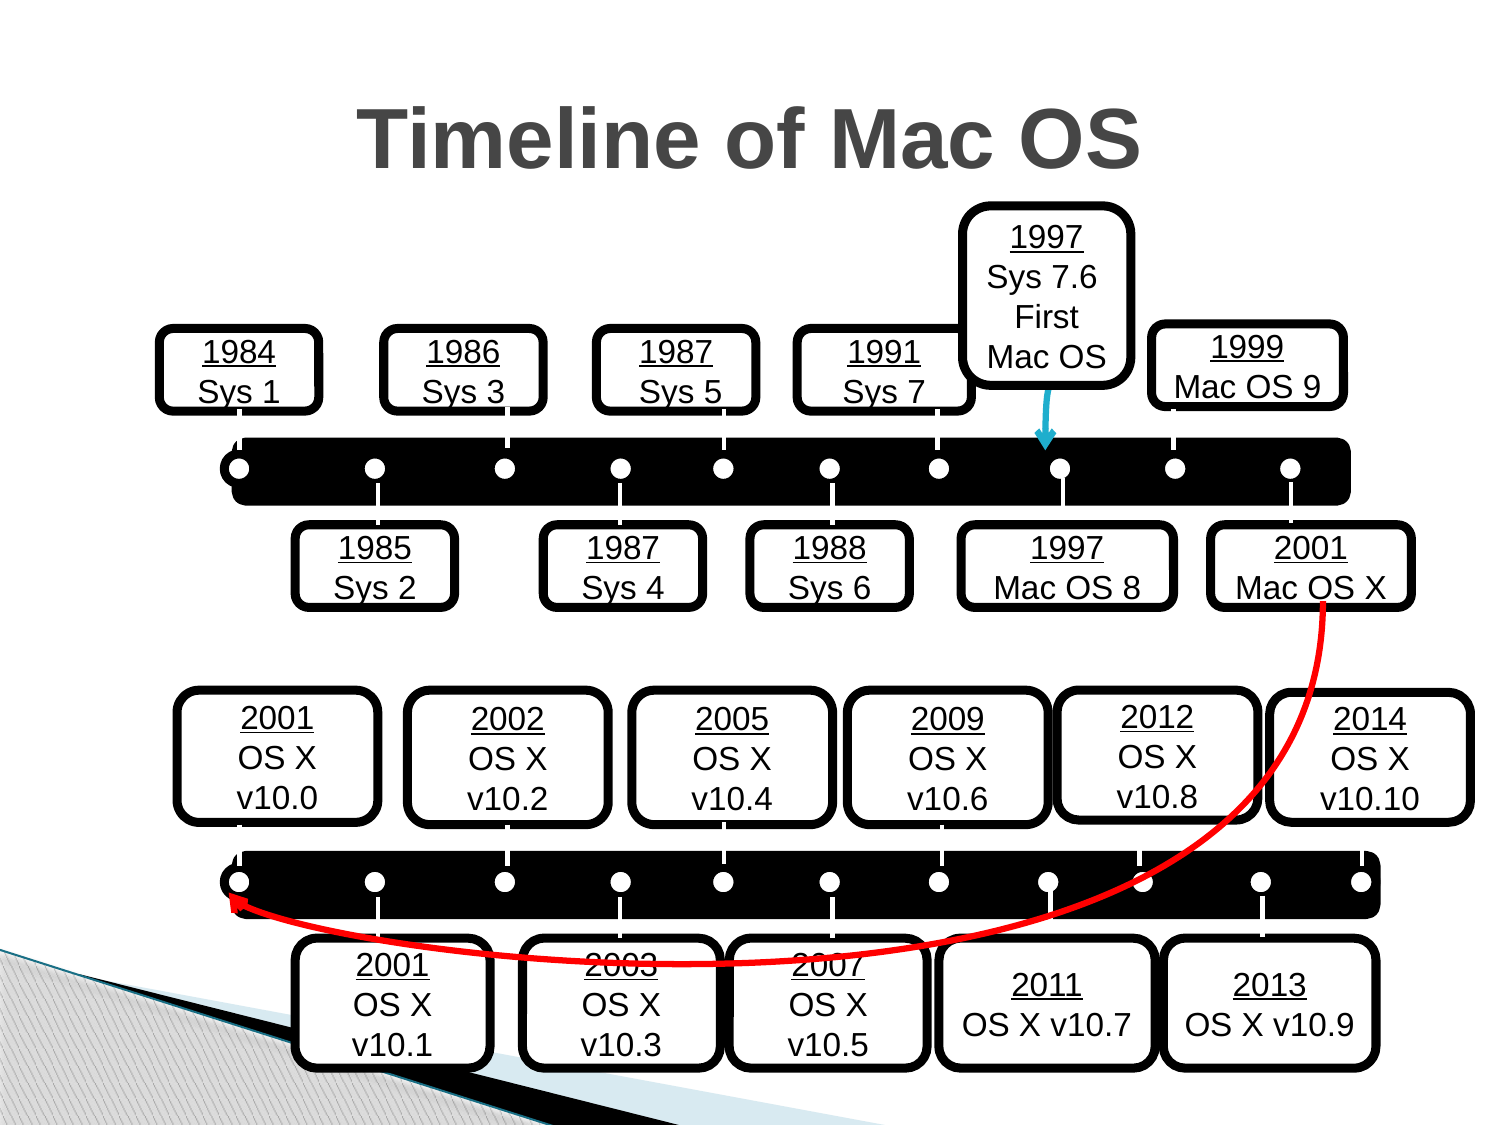

# Timeline of Mac OS
1997
Sys 7.6
First Mac OS
1999
Mac OS 9
1984
Sys 1
1986
Sys 3
1987
 Sys 5
1991
Sys 7

1985
Sys 2
1987
Sys 4
1988
Sys 6
1997
Mac OS 8
2001
Mac OS X
2001
OS X v10.0
2002
OS X v10.2
2005
OS X v10.4
2009
OS X v10.6
2012
OS X v10.8
2014
OS X v10.10

2001
OS X v10.1
2003
OS X v10.3
2007
OS X v10.5
2011
OS X v10.7
2013
OS X v10.9